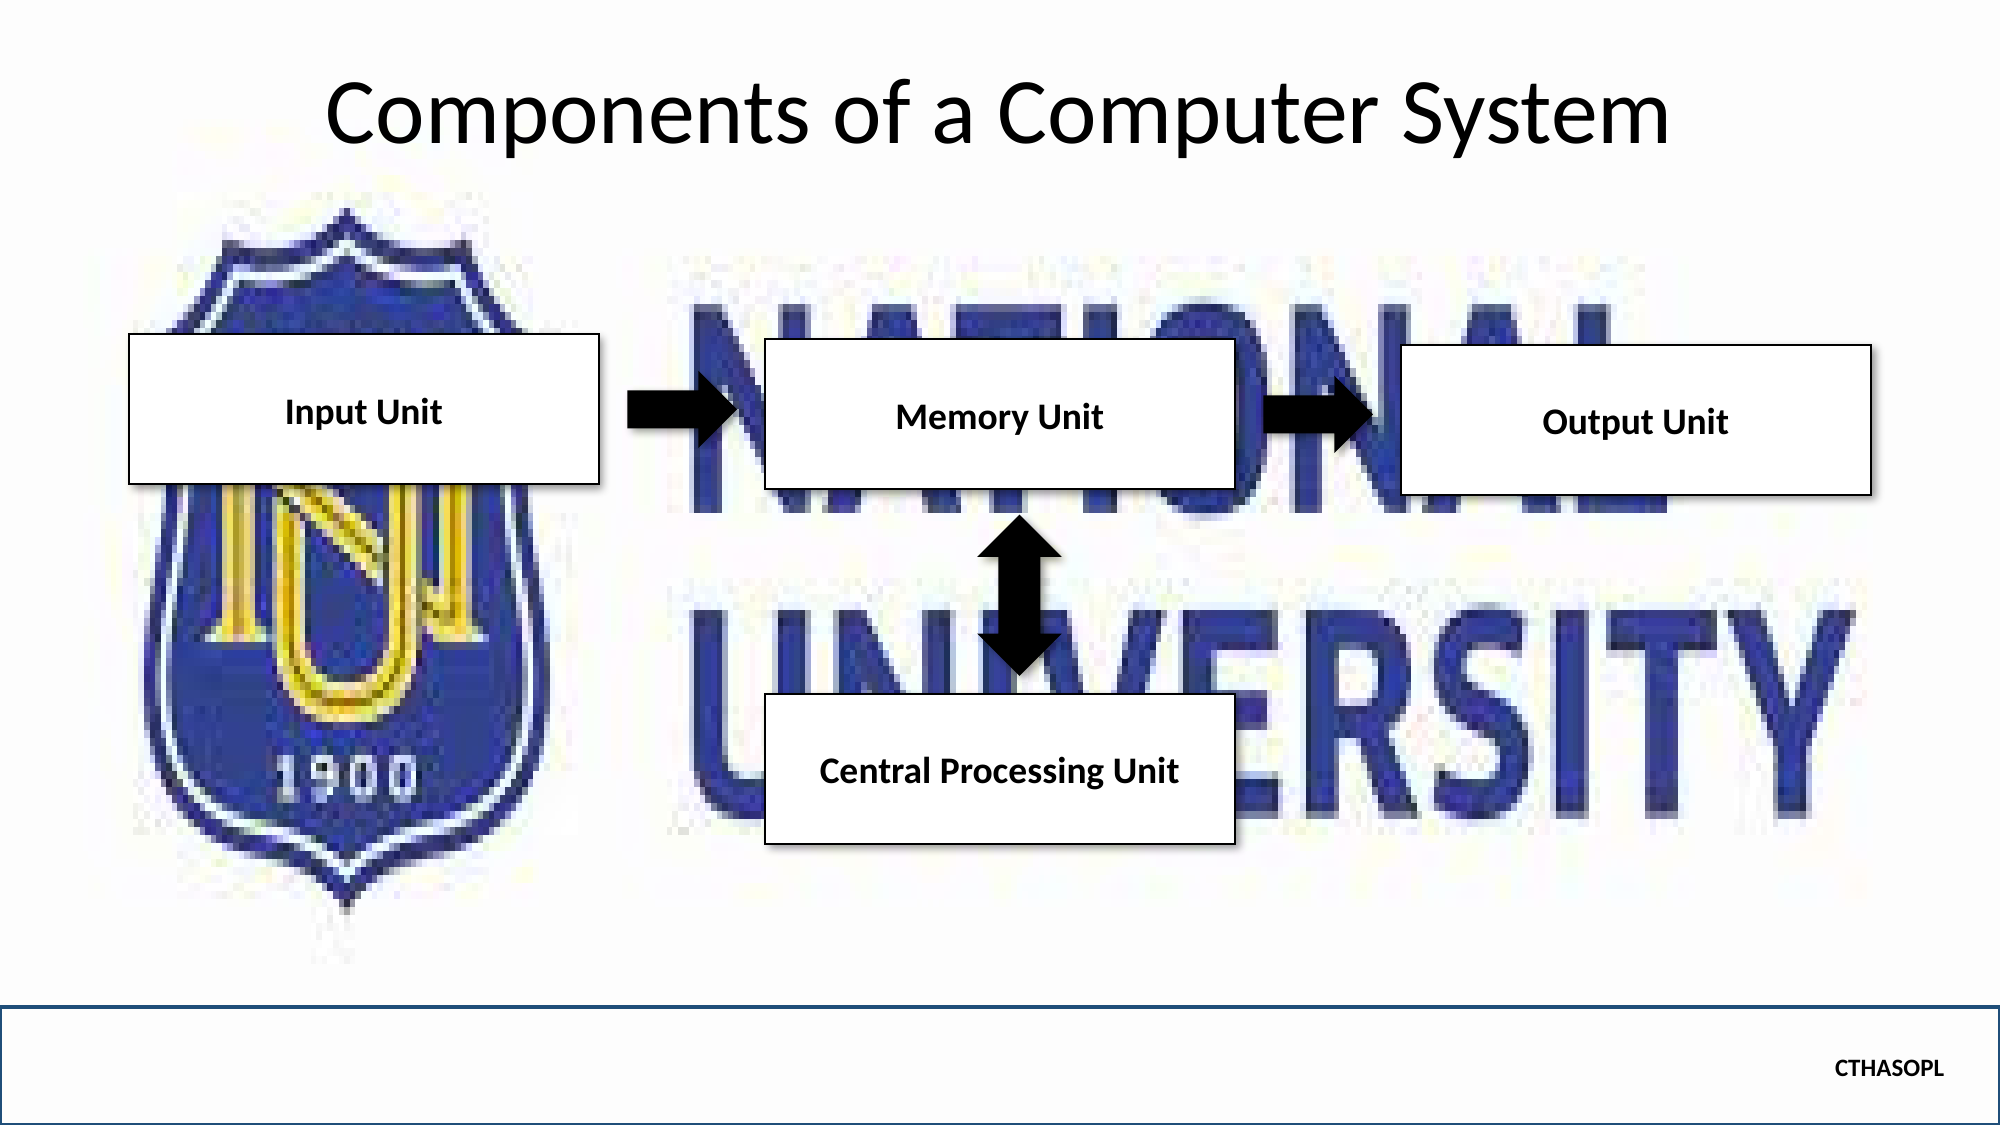

# Components of a Computer System
Input Unit
Memory Unit
Output Unit

Central Processing Unit
CTHASOPL